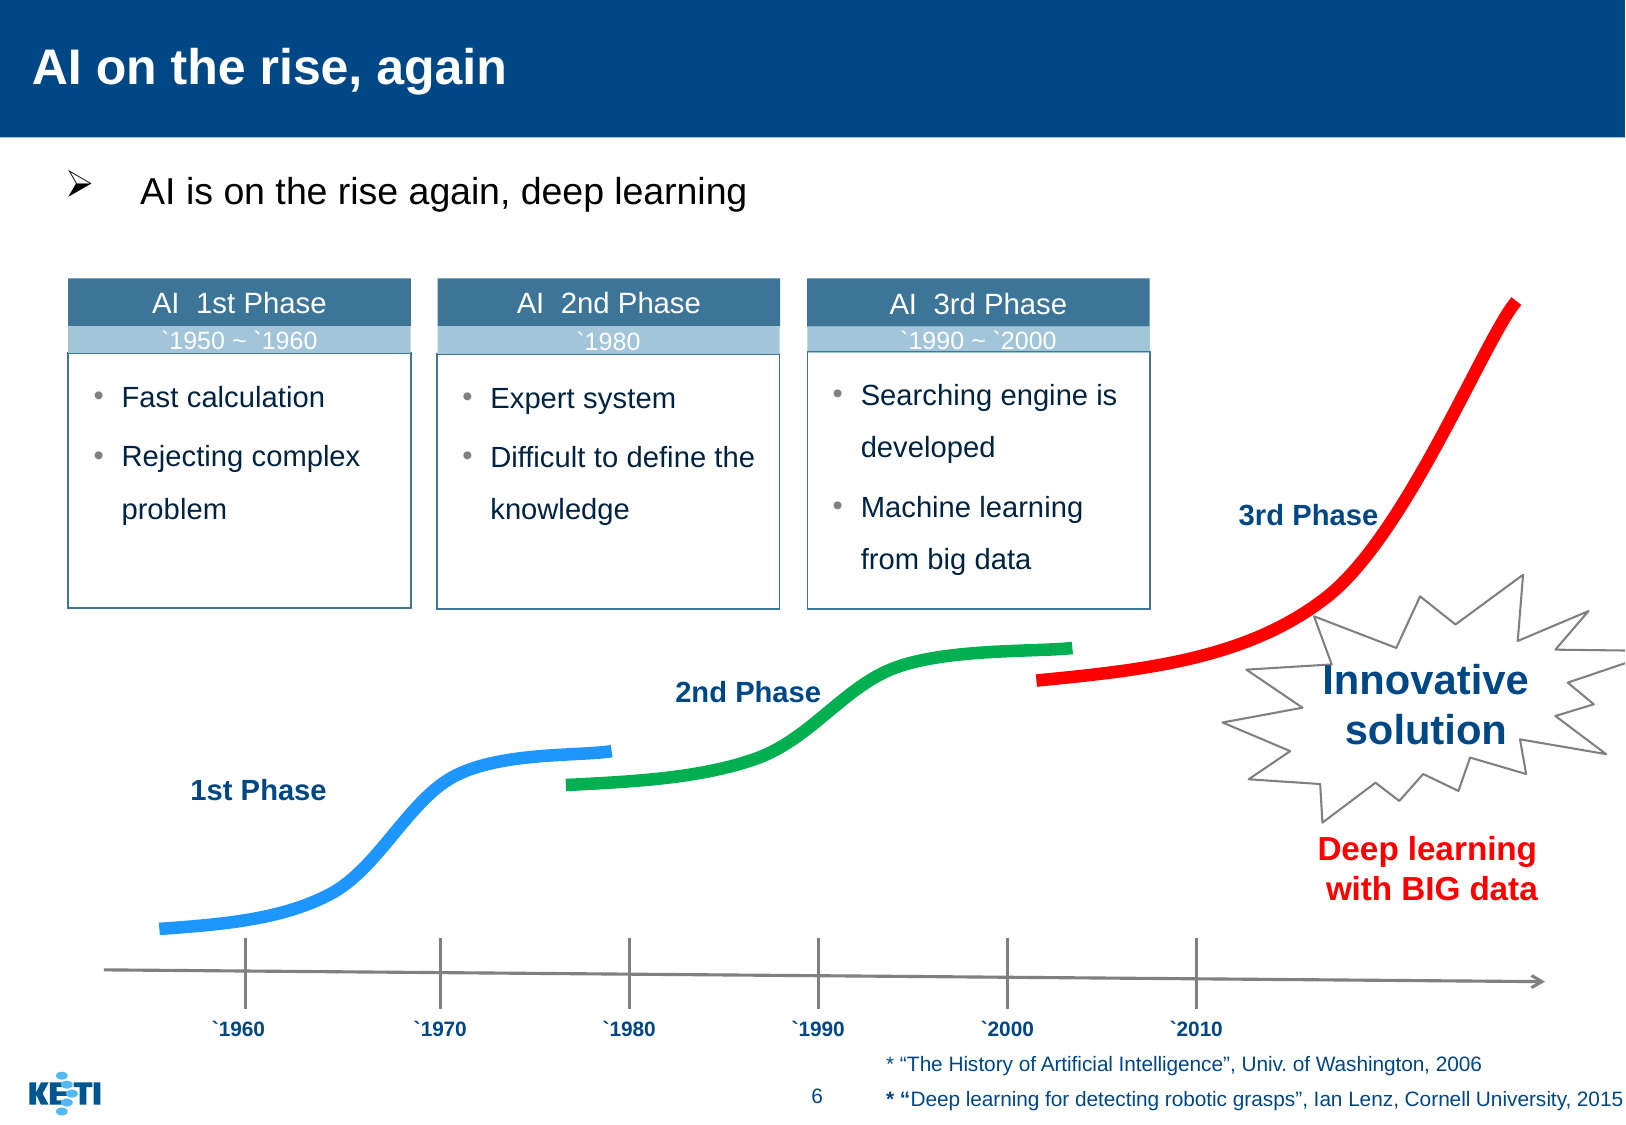

# AI on the rise, again
AI is on the rise again, deep learning
AI  1st Phase
AI  2nd Phase
AI  3rd Phase

`1950 ~ `1960
`1980
`1990 ~ `2000
Searching engine is developed
Machine learning
from big data
Fast calculation
Rejecting complex problem
Expert system
Difficult to define the knowledge
3rd Phase
Innovative
solution

2nd Phase

1st Phase
Deep learning
with BIG data
`1960
`1970
`1980
`1990
`2000
`2010
* “The History of Artificial Intelligence”, Univ. of Washington, 2006
* “Deep learning for detecting robotic grasps”, Ian Lenz, Cornell University, 2015